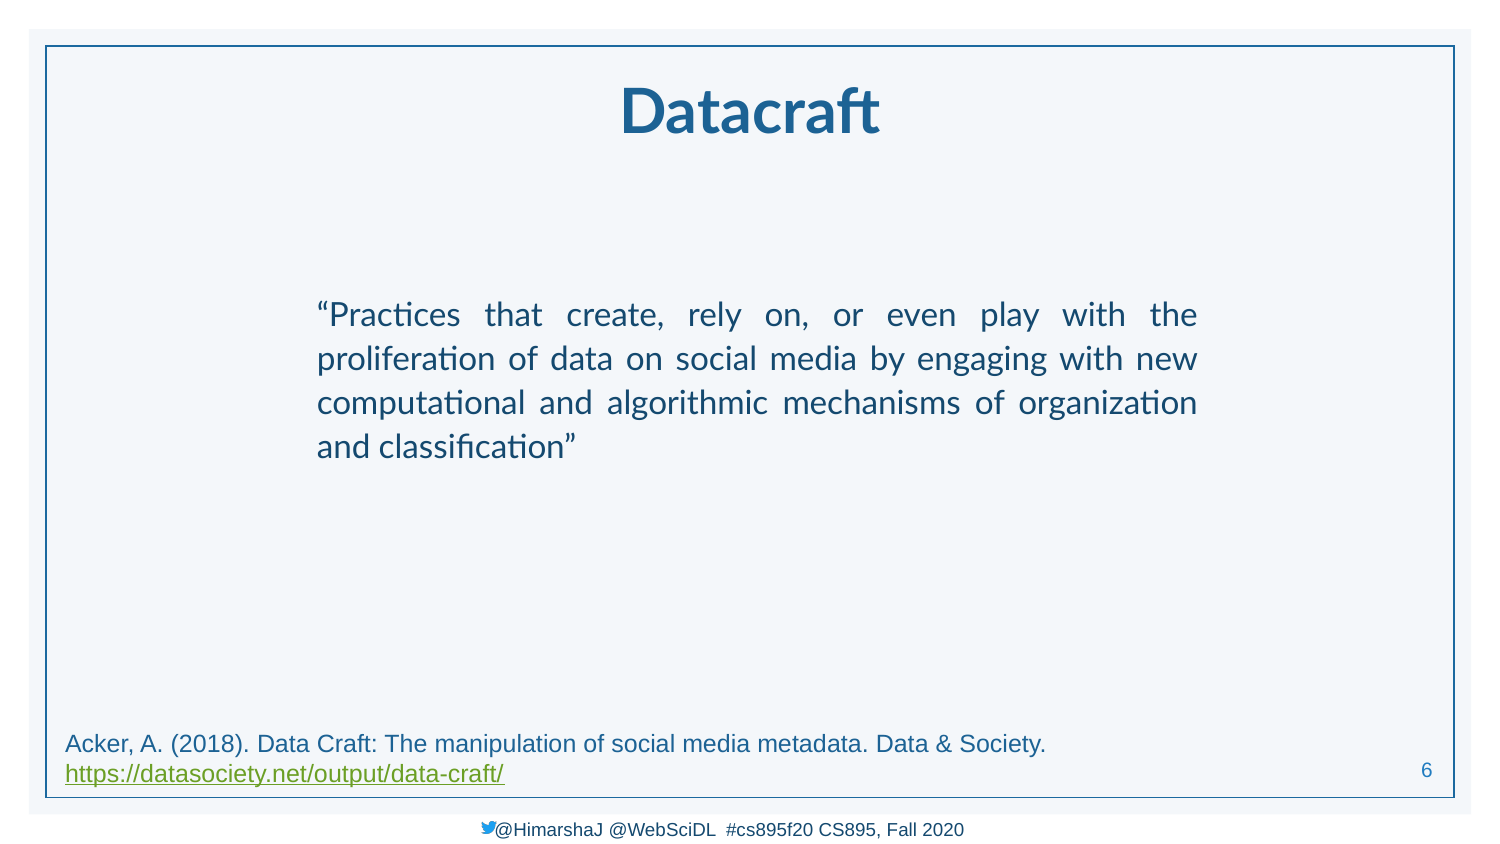

# Datacraft
“Practices that create, rely on, or even play with the proliferation of data on social media by engaging with new computational and algorithmic mechanisms of organization and classification”
Acker, A. (2018). Data Craft: The manipulation of social media metadata. Data & Society. https://datasociety.net/output/data-craft/

6